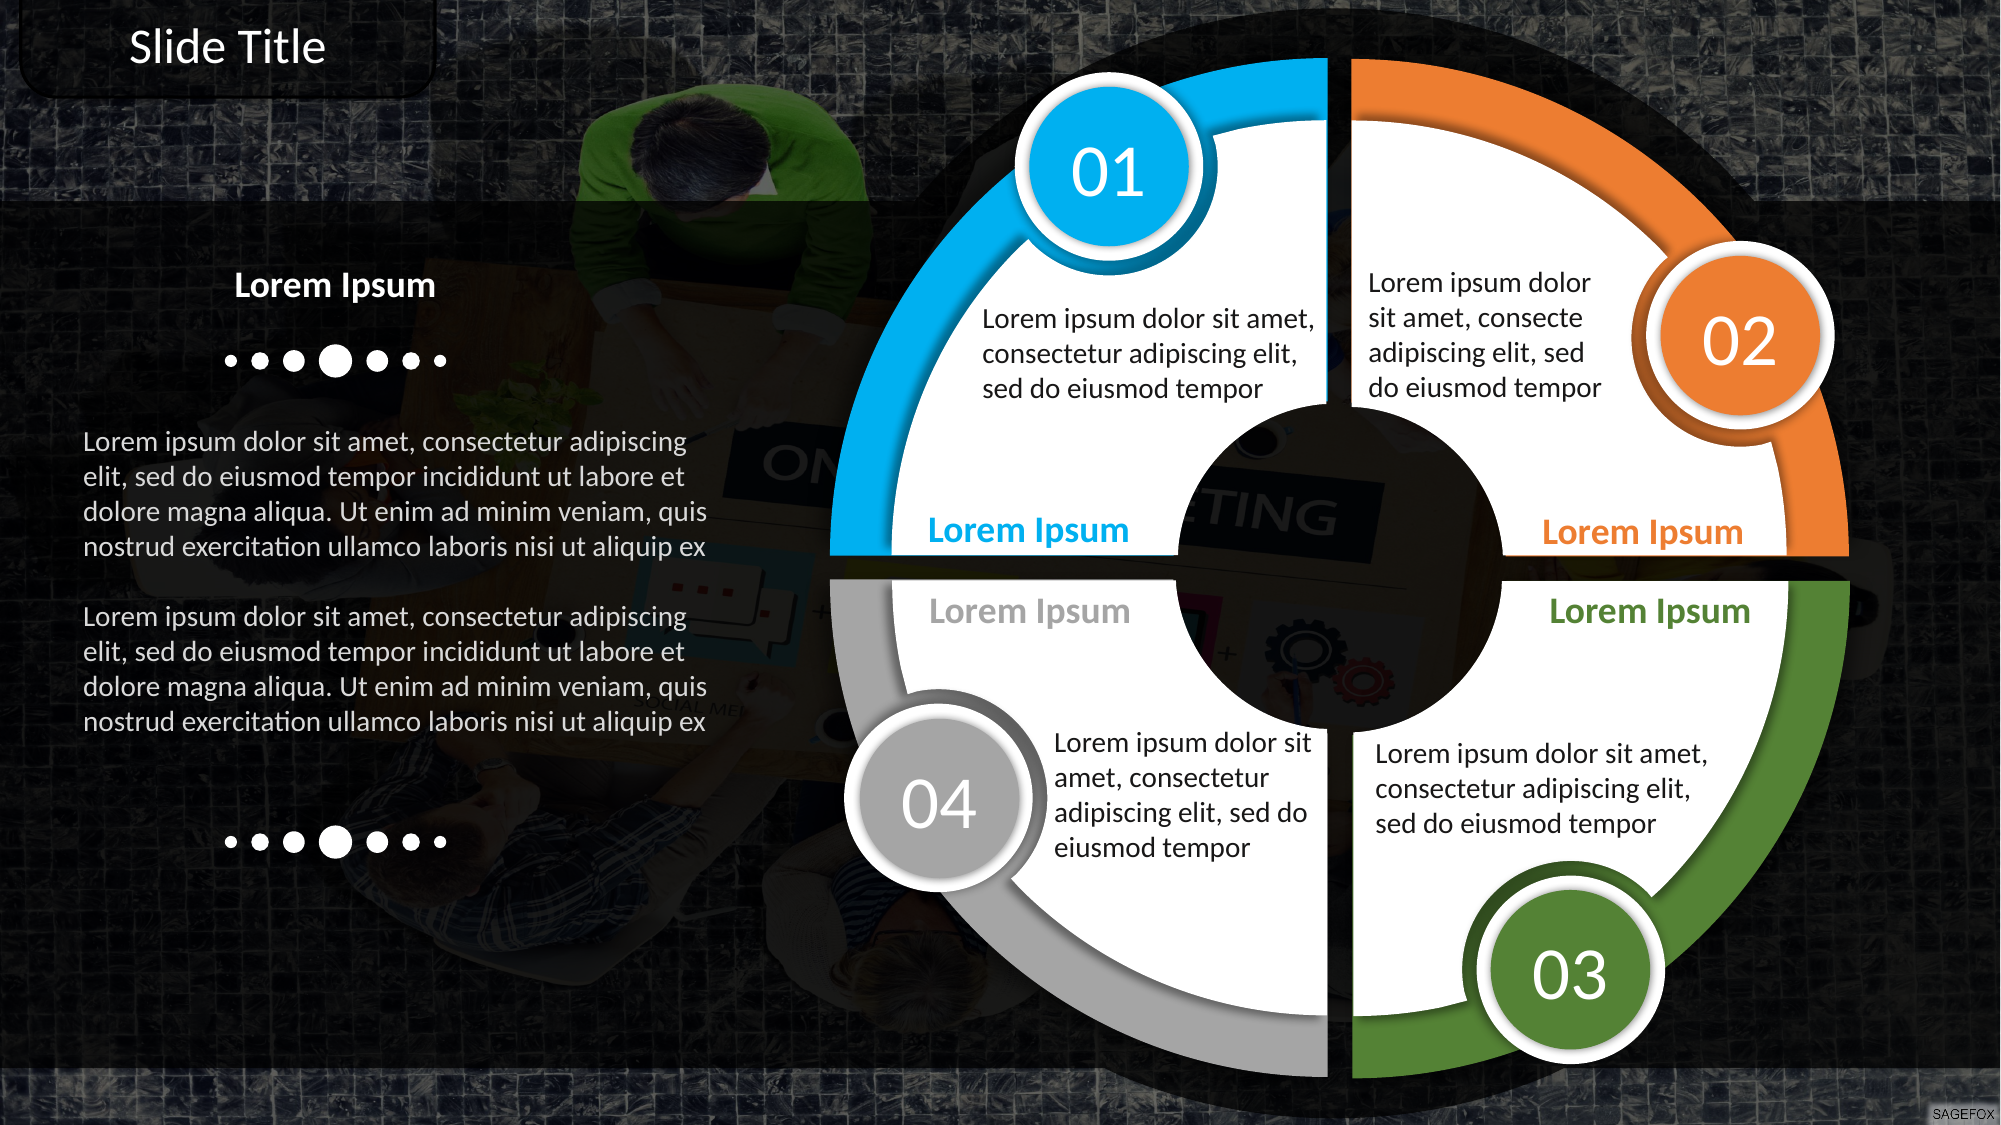

Slide Title

01

02
Lorem Ipsum
Lorem ipsum dolor sit amet, consecte adipiscing elit, sed do eiusmod tempor
Lorem ipsum dolor sit amet, consectetur adipiscing elit, sed do eiusmod tempor

Lorem ipsum dolor sit amet, consectetur adipiscing elit, sed do eiusmod tempor incididunt ut labore et dolore magna aliqua. Ut enim ad minim veniam, quis nostrud exercitation ullamco laboris nisi ut aliquip ex
Lorem ipsum dolor sit amet, consectetur adipiscing elit, sed do eiusmod tempor incididunt ut labore et dolore magna aliqua. Ut enim ad minim veniam, quis nostrud exercitation ullamco laboris nisi ut aliquip ex
Lorem Ipsum
Lorem Ipsum

Lorem Ipsum

Lorem Ipsum

04
Lorem ipsum dolor sit amet, consectetur adipiscing elit, sed do eiusmod tempor
Lorem ipsum dolor sit amet, consectetur adipiscing elit, sed do eiusmod tempor

03